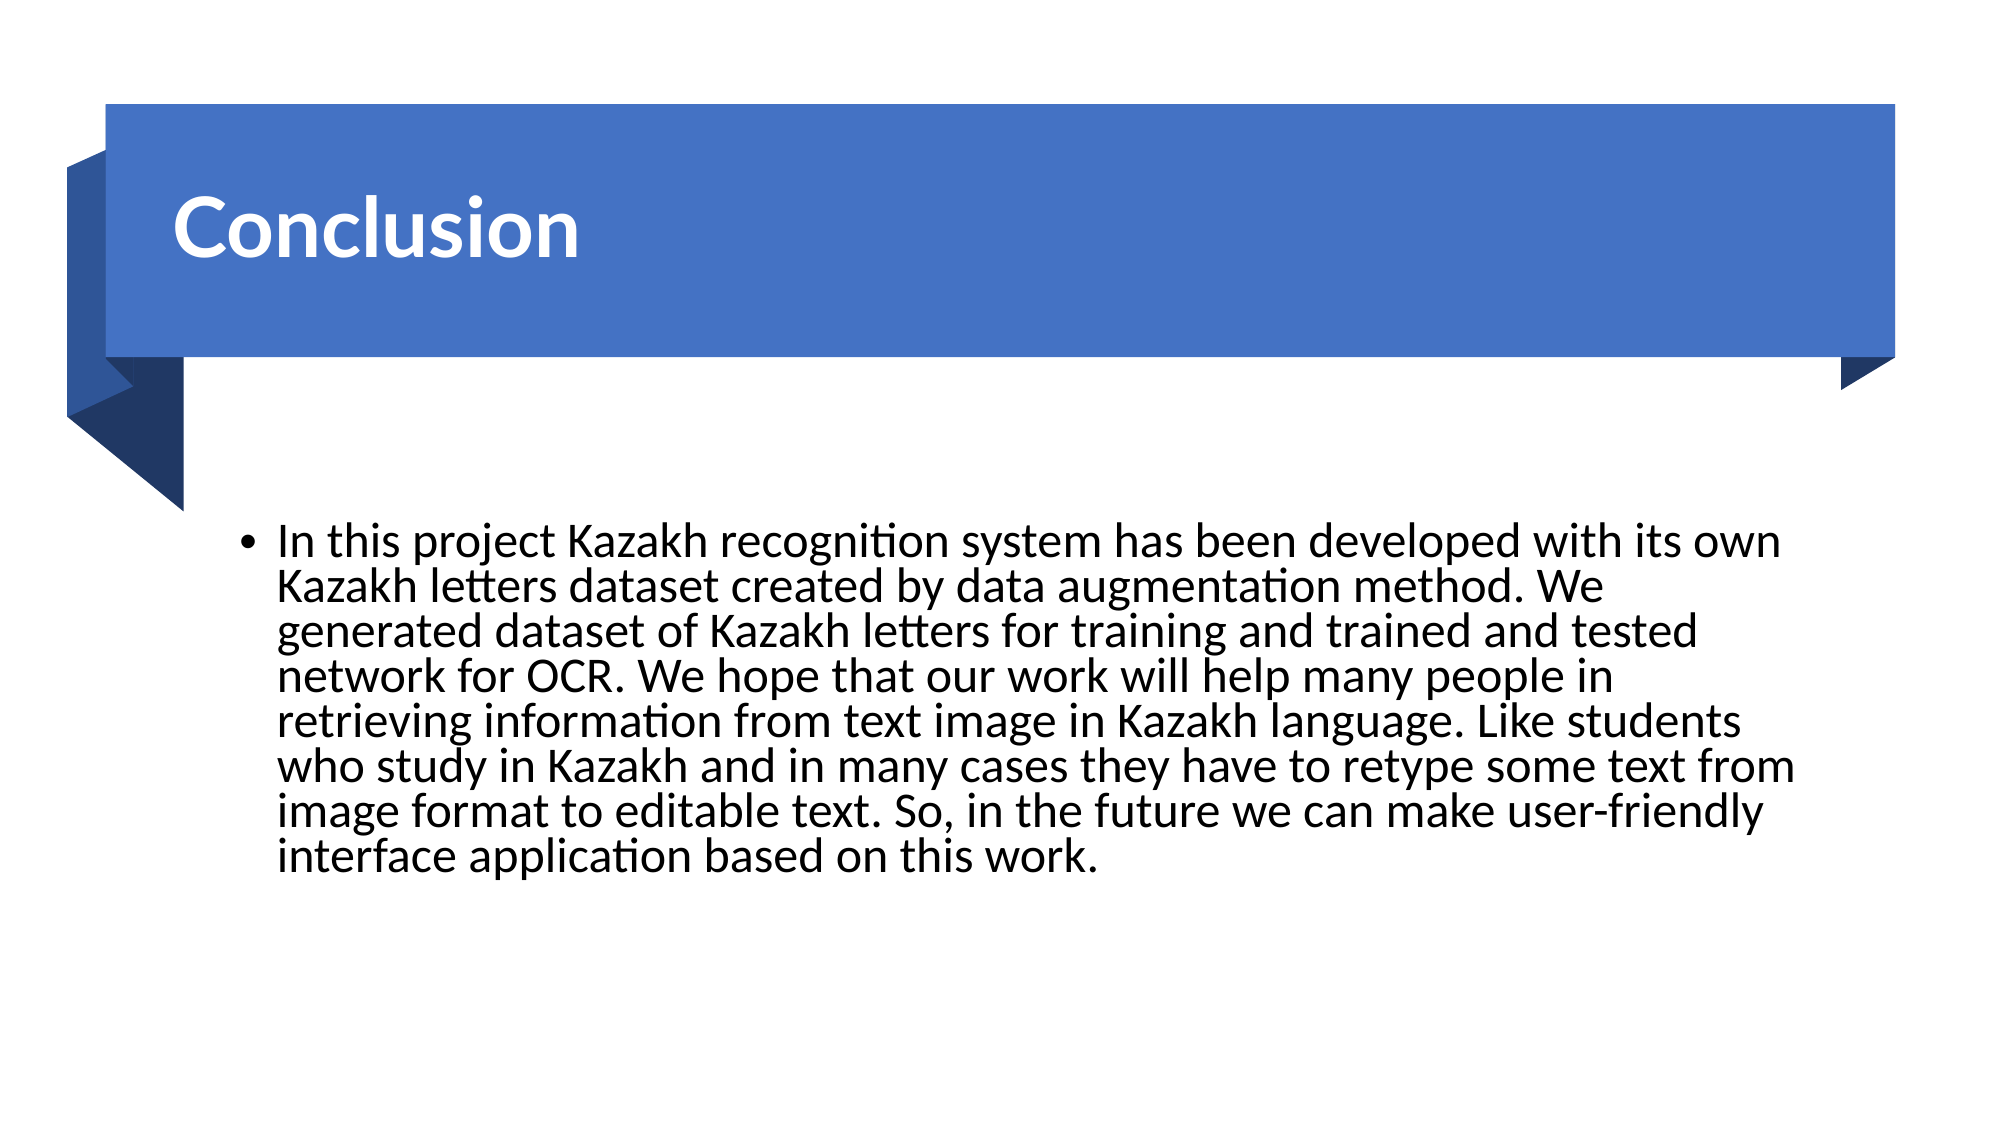

# Conclusion

In this project Kazakh recognition system has been developed with its own Kazakh letters dataset created by data augmentation method. We generated dataset of Kazakh letters for training and trained and tested network for OCR. We hope that our work will help many people in retrieving information from text image in Kazakh language. Like students who study in Kazakh and in many cases they have to retype some text from image format to editable text. So, in the future we can make user-friendly interface application based on this work.